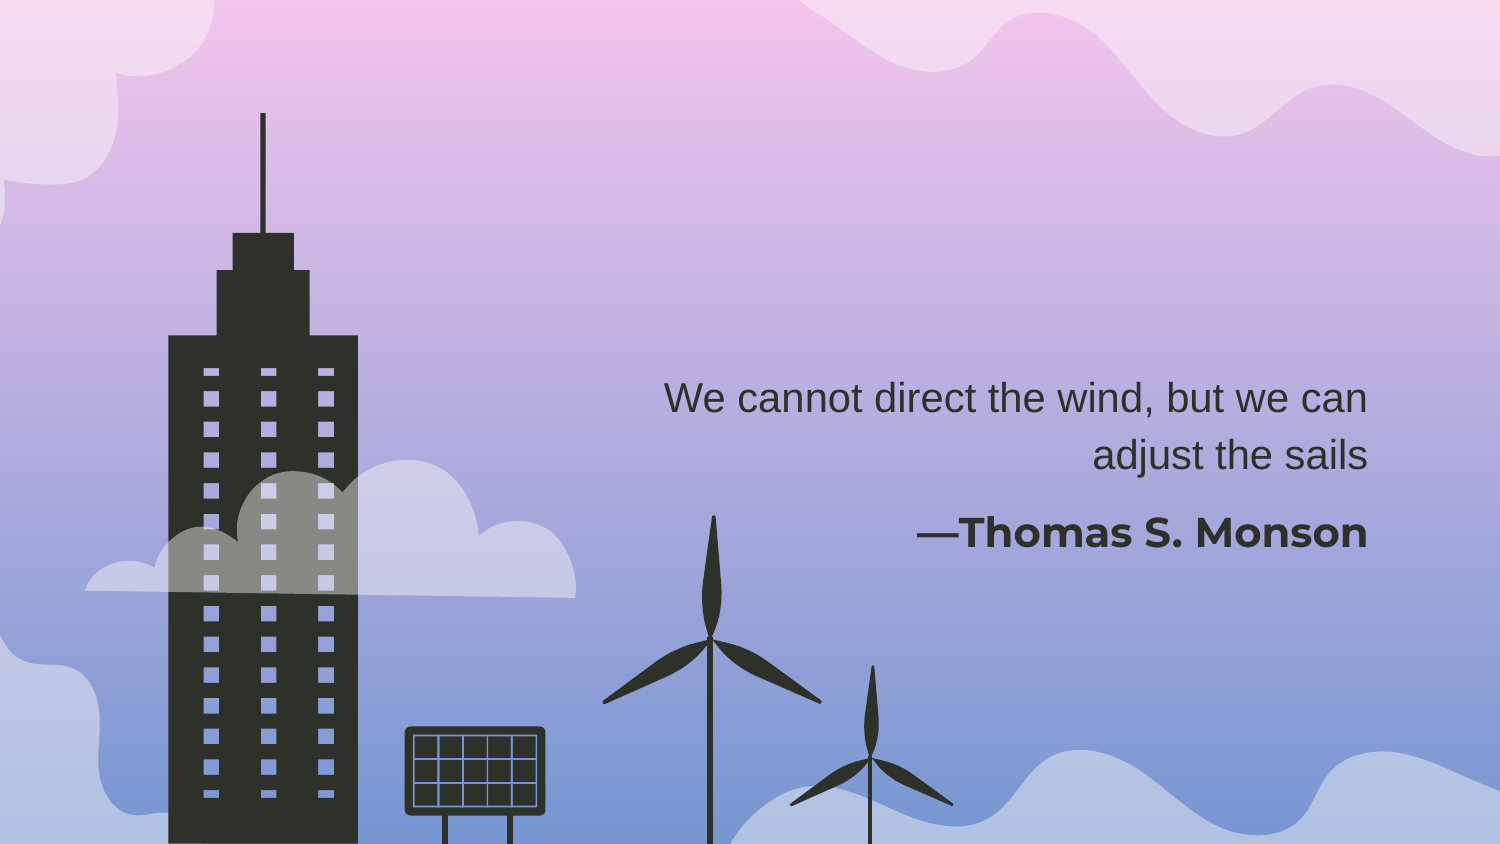

We cannot direct the wind, but we can adjust the sails

# —Thomas S. Monson